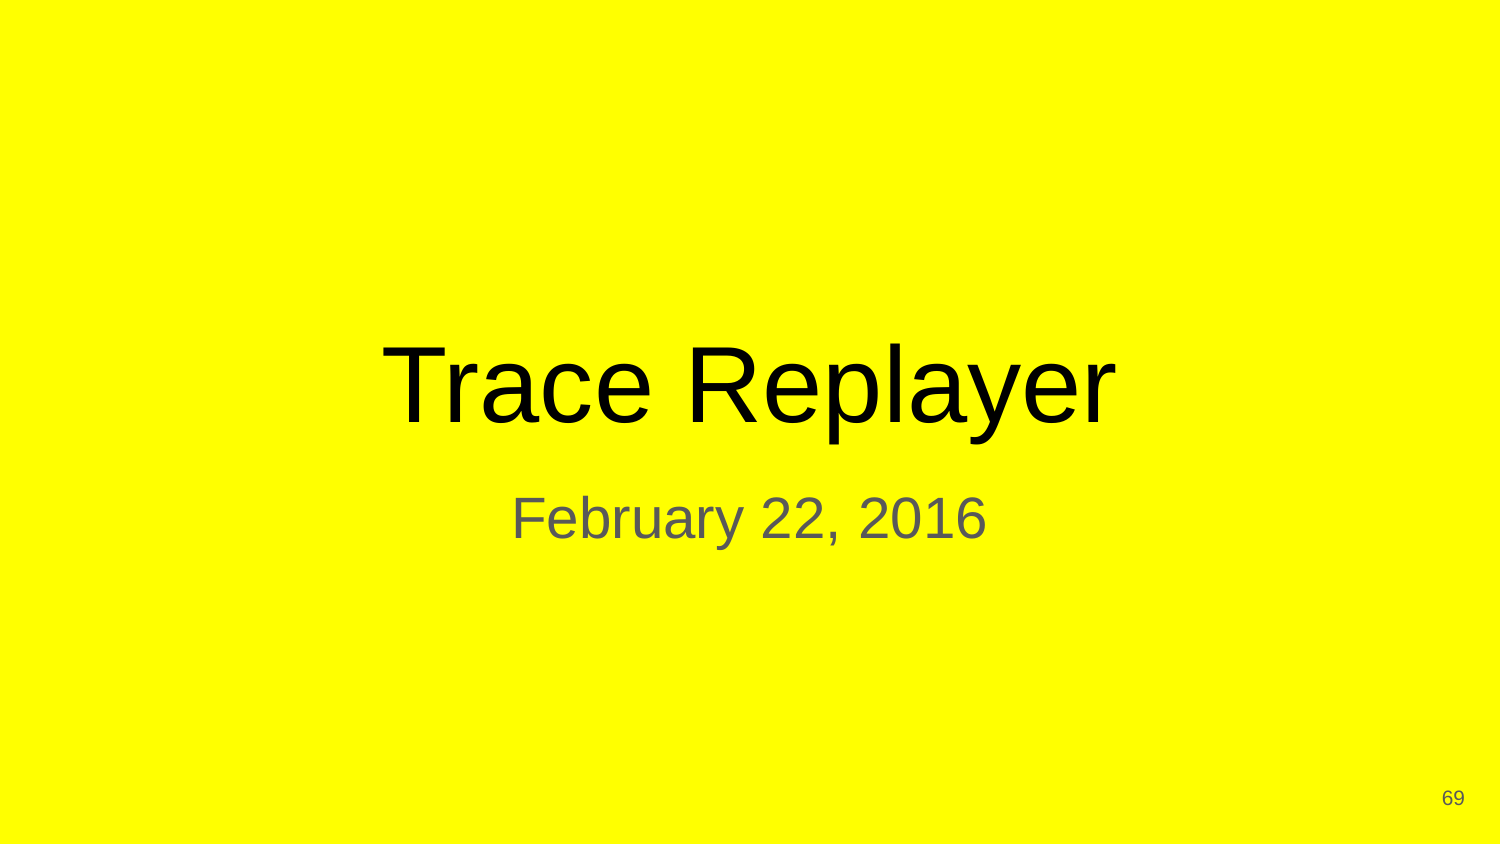

# Trace Replayer
February 22, 2016
69